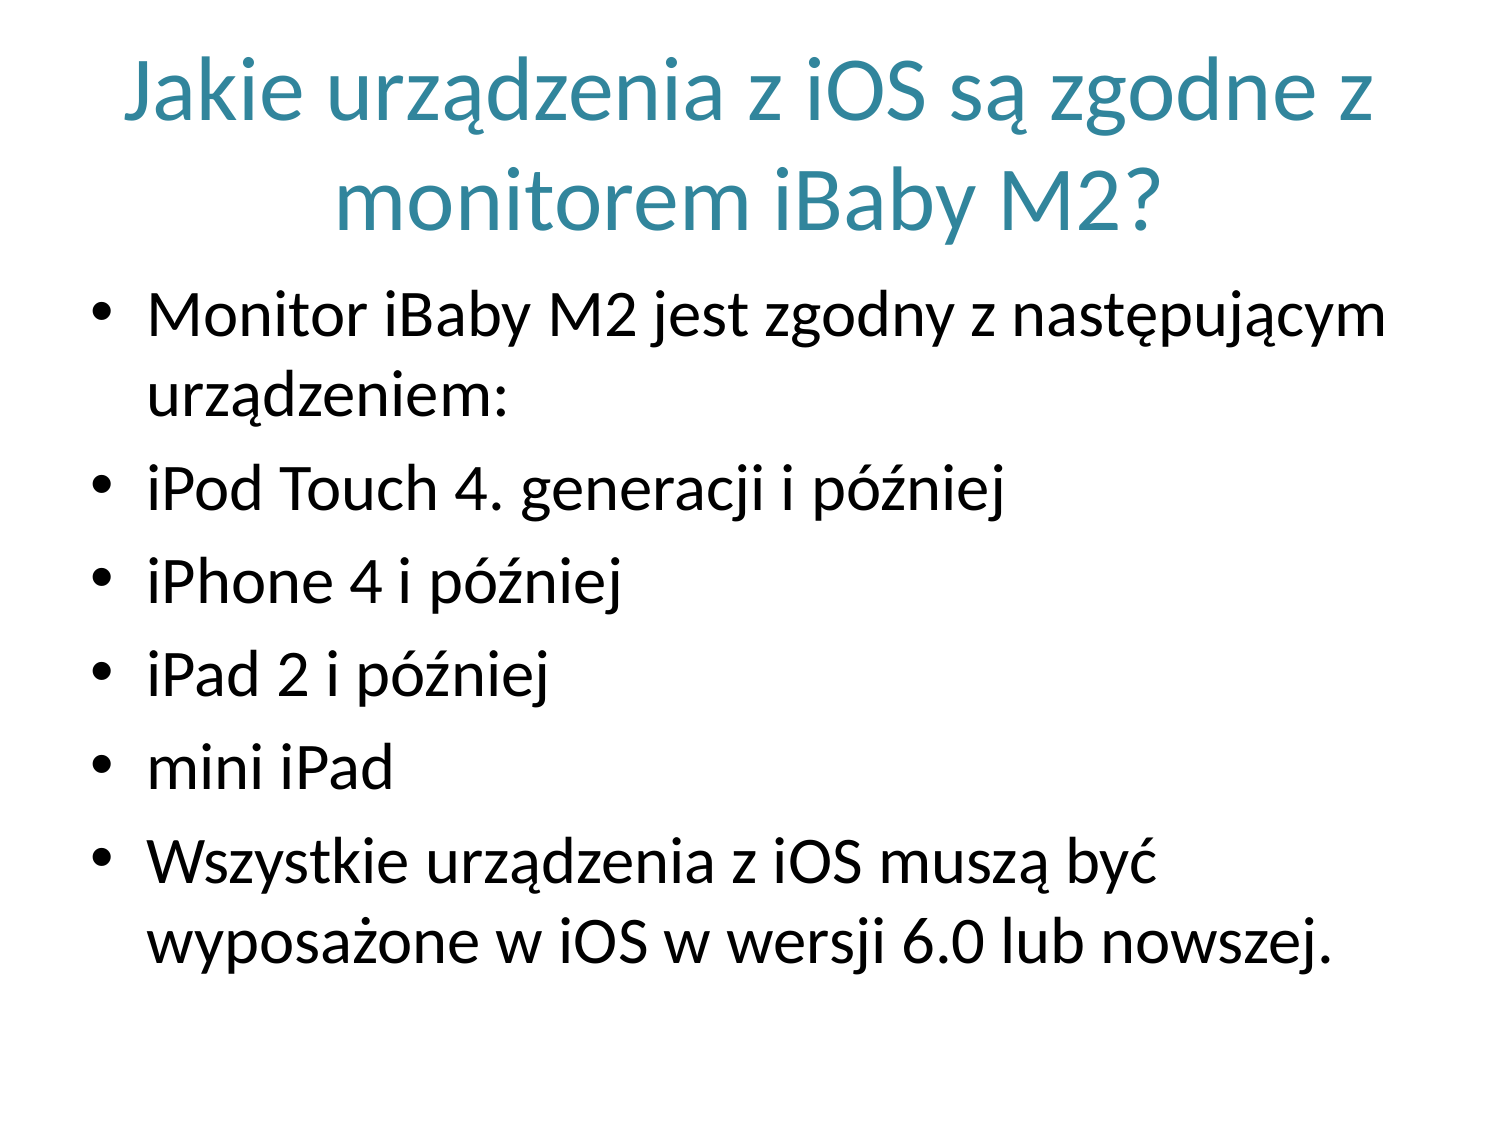

# Jakie urządzenia z iOS są zgodne z monitorem iBaby M2?
Monitor iBaby M2 jest zgodny z następującym urządzeniem:
iPod Touch 4. generacji i później
iPhone 4 i później
iPad 2 i później
mini iPad
Wszystkie urządzenia z iOS muszą być wyposażone w iOS w wersji 6.0 lub nowszej.